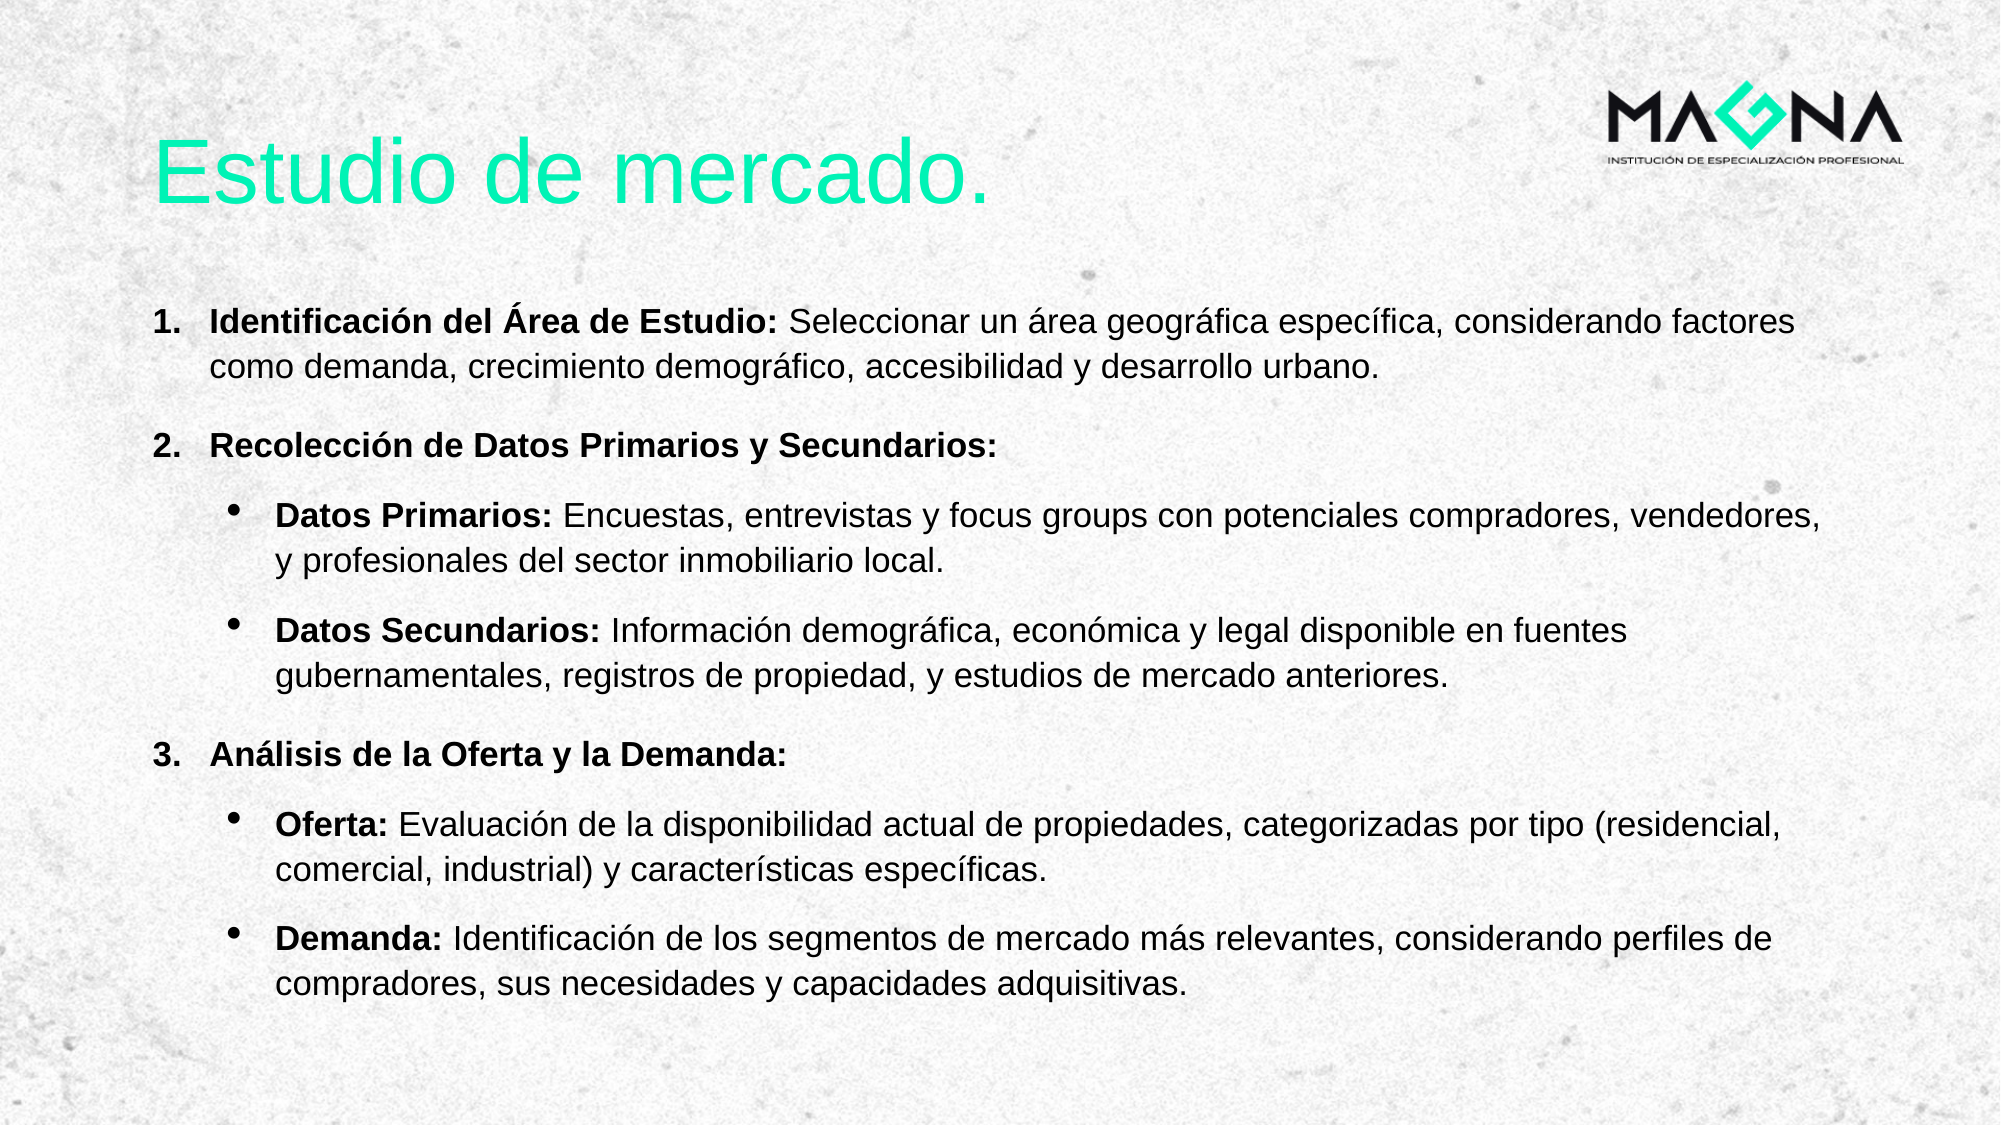

# Estudio de mercado.
Identificación del Área de Estudio: Seleccionar un área geográfica específica, considerando factores como demanda, crecimiento demográfico, accesibilidad y desarrollo urbano.
Recolección de Datos Primarios y Secundarios:
Datos Primarios: Encuestas, entrevistas y focus groups con potenciales compradores, vendedores, y profesionales del sector inmobiliario local.
Datos Secundarios: Información demográfica, económica y legal disponible en fuentes gubernamentales, registros de propiedad, y estudios de mercado anteriores.
Análisis de la Oferta y la Demanda:
Oferta: Evaluación de la disponibilidad actual de propiedades, categorizadas por tipo (residencial, comercial, industrial) y características específicas.
Demanda: Identificación de los segmentos de mercado más relevantes, considerando perfiles de compradores, sus necesidades y capacidades adquisitivas.